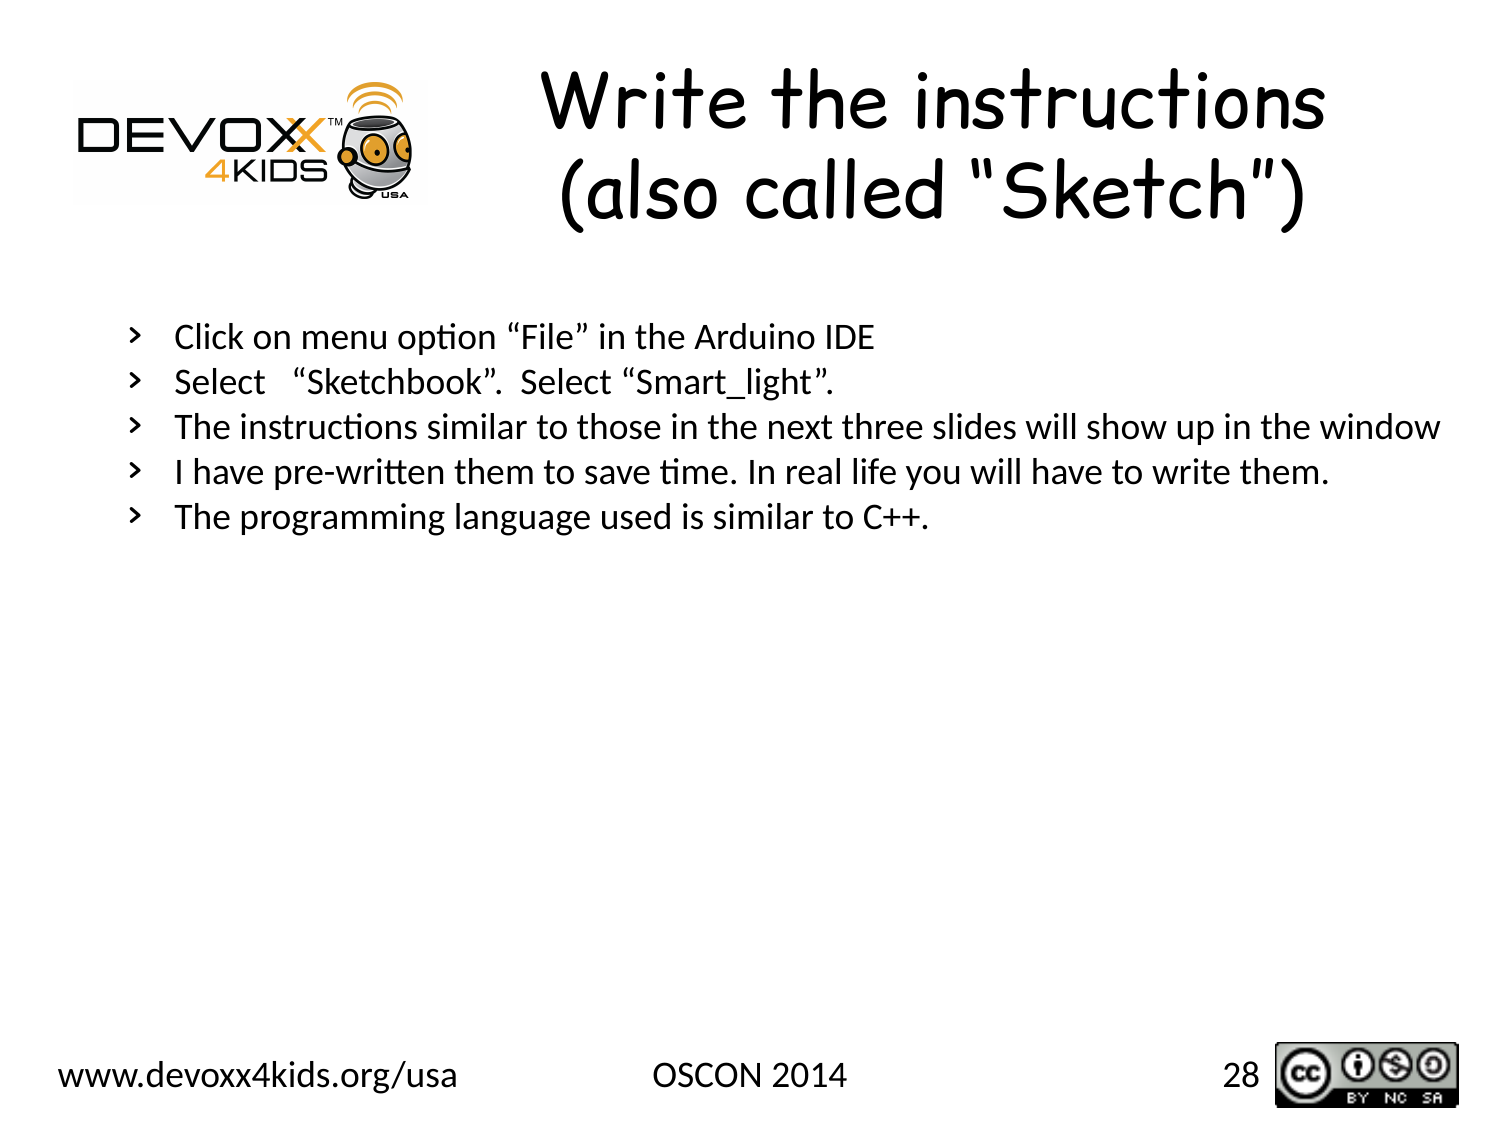

# Write the instructions (also called “Sketch”)

Click on menu option “File” in the Arduino IDE
Select   “Sketchbook”.  Select “Smart_light”.
The instructions similar to those in the next three slides will show up in the window
I have pre-written them to save time. In real life you will have to write them.
The programming language used is similar to C++.

OSCON 2014
28